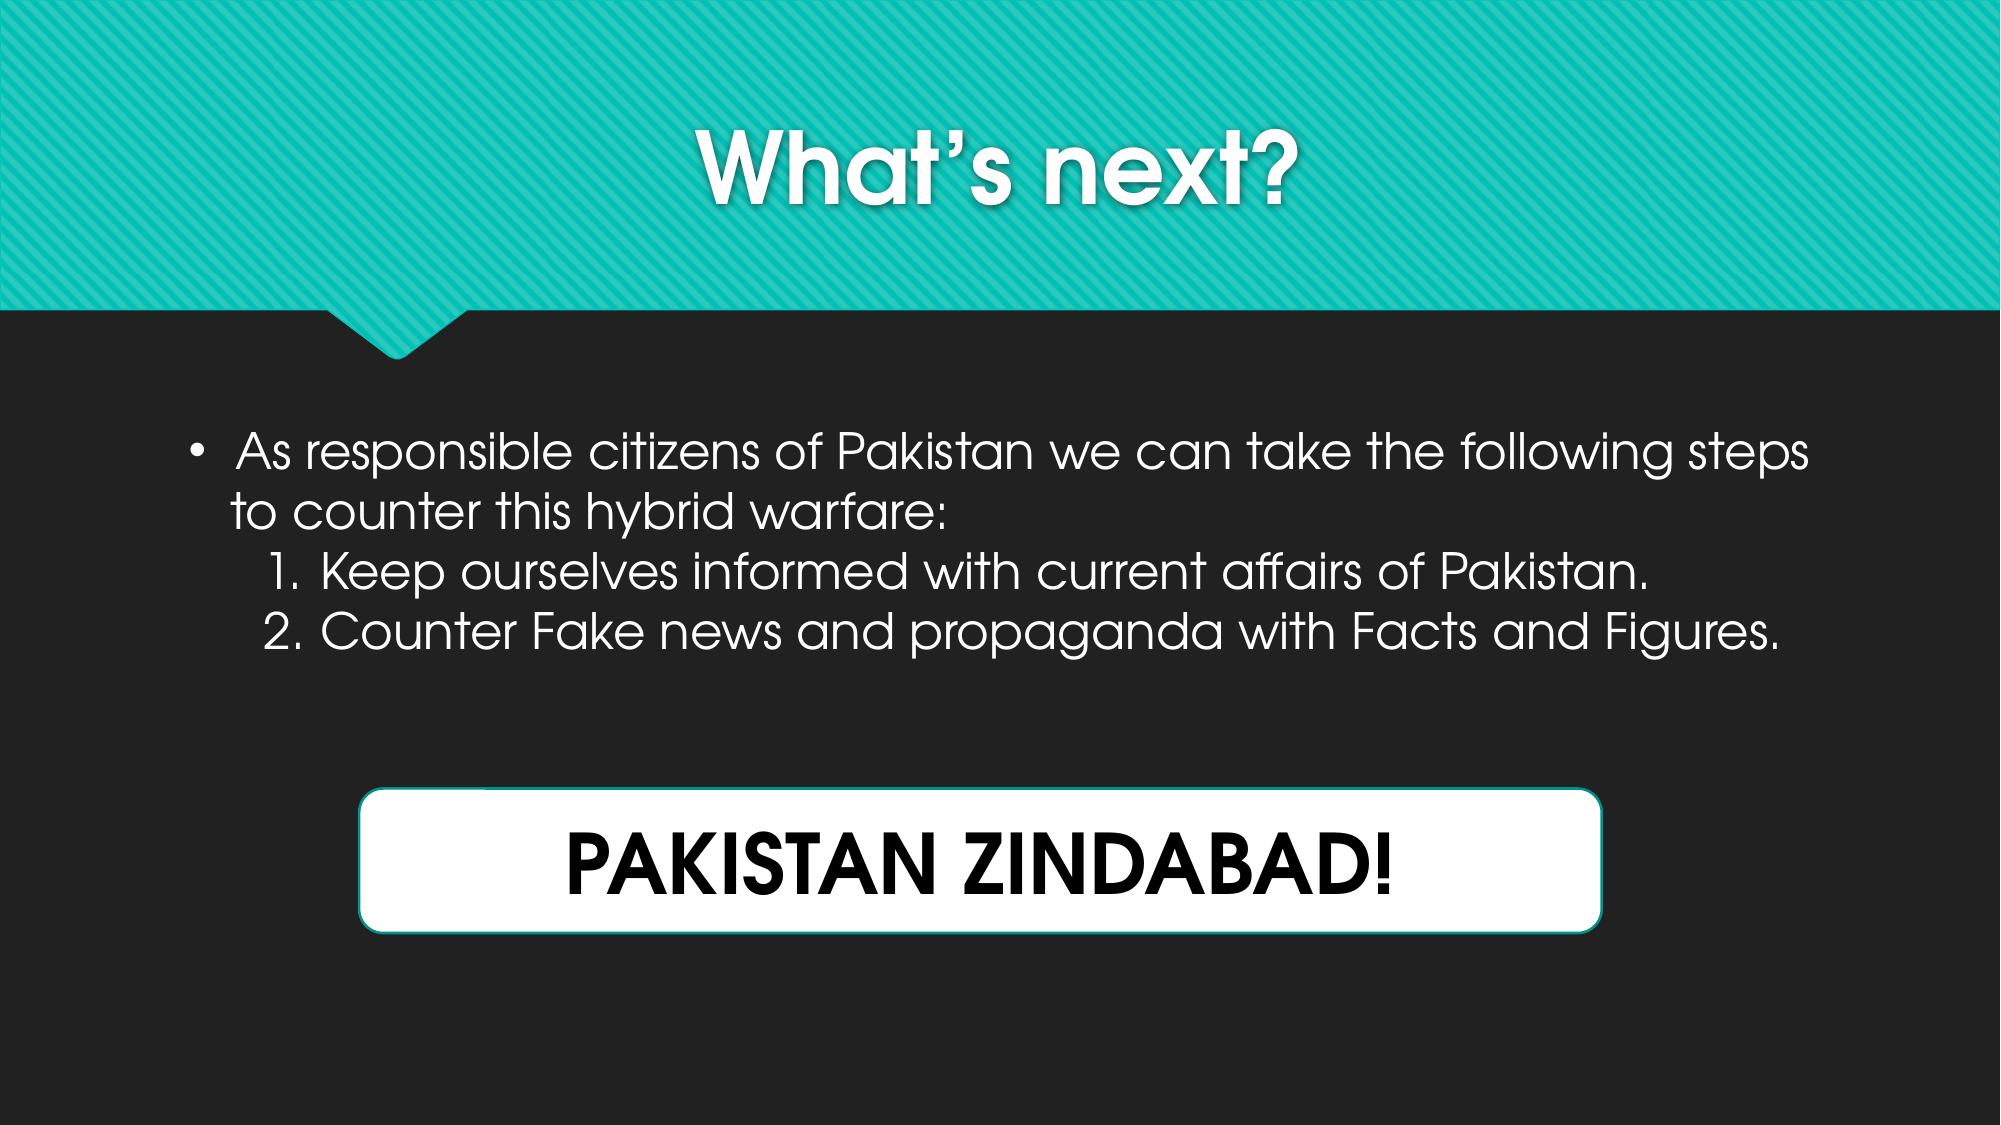

# What’s next?
As responsible citizens of Pakistan we can take the following steps
   to counter this hybrid warfare:
Keep ourselves informed with current affairs of Pakistan.
Counter Fake news and propaganda with Facts and Figures.
PAKISTAN ZINDABAD!